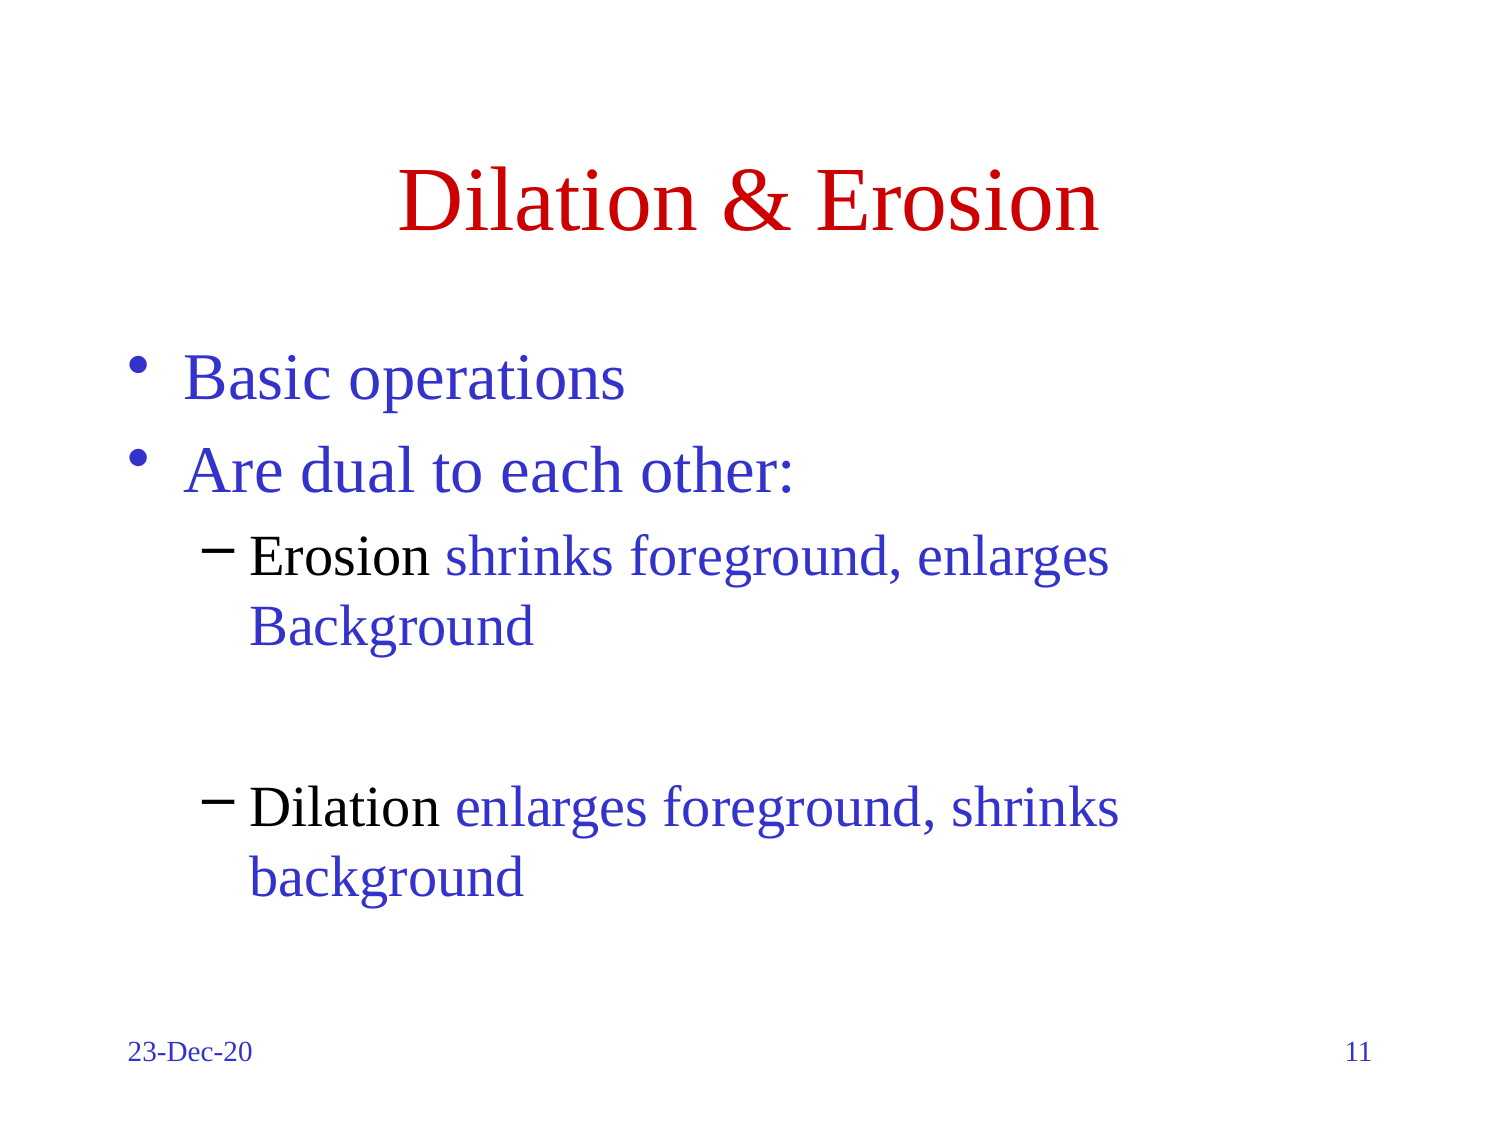

# Dilation & Erosion
Basic operations
Are dual to each other:
Erosion shrinks foreground, enlarges Background

Dilation enlarges foreground, shrinks background
23-Dec-20
11